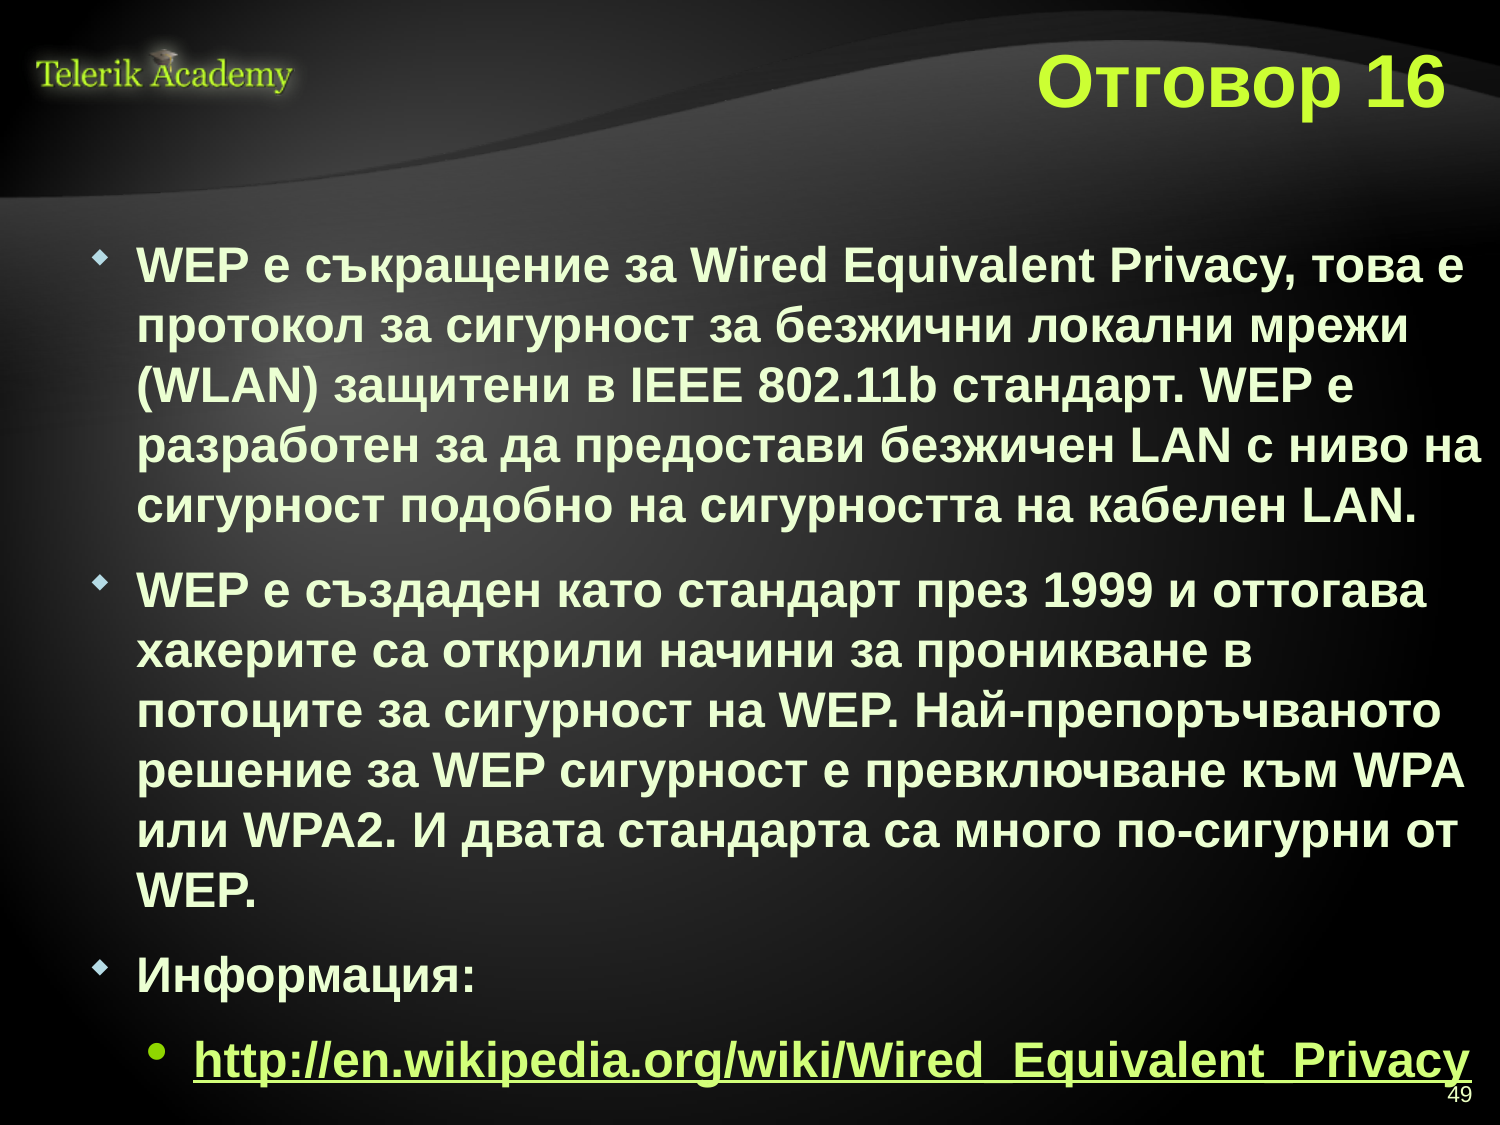

# Отговор 16
WEP е съкращение за Wired Equivalent Privacy, това е протокол за сигурност за безжични локални мрежи (WLAN) защитени в IEEE 802.11b стандарт. WEP е разработен за да предостави безжичен LAN с ниво на сигурност подобно на сигурността на кабелен LAN.
WEP е създаден като стандарт през 1999 и оттогава хакерите са открили начини за проникване в потоците за сигурност на WEP. Най-препоръчваното решение за WEP сигурност е превключване към WPA или WPA2. И двата стандарта са много по-сигурни от WEP.
Информация:
http://en.wikipedia.org/wiki/Wired_Equivalent_Privacy
49